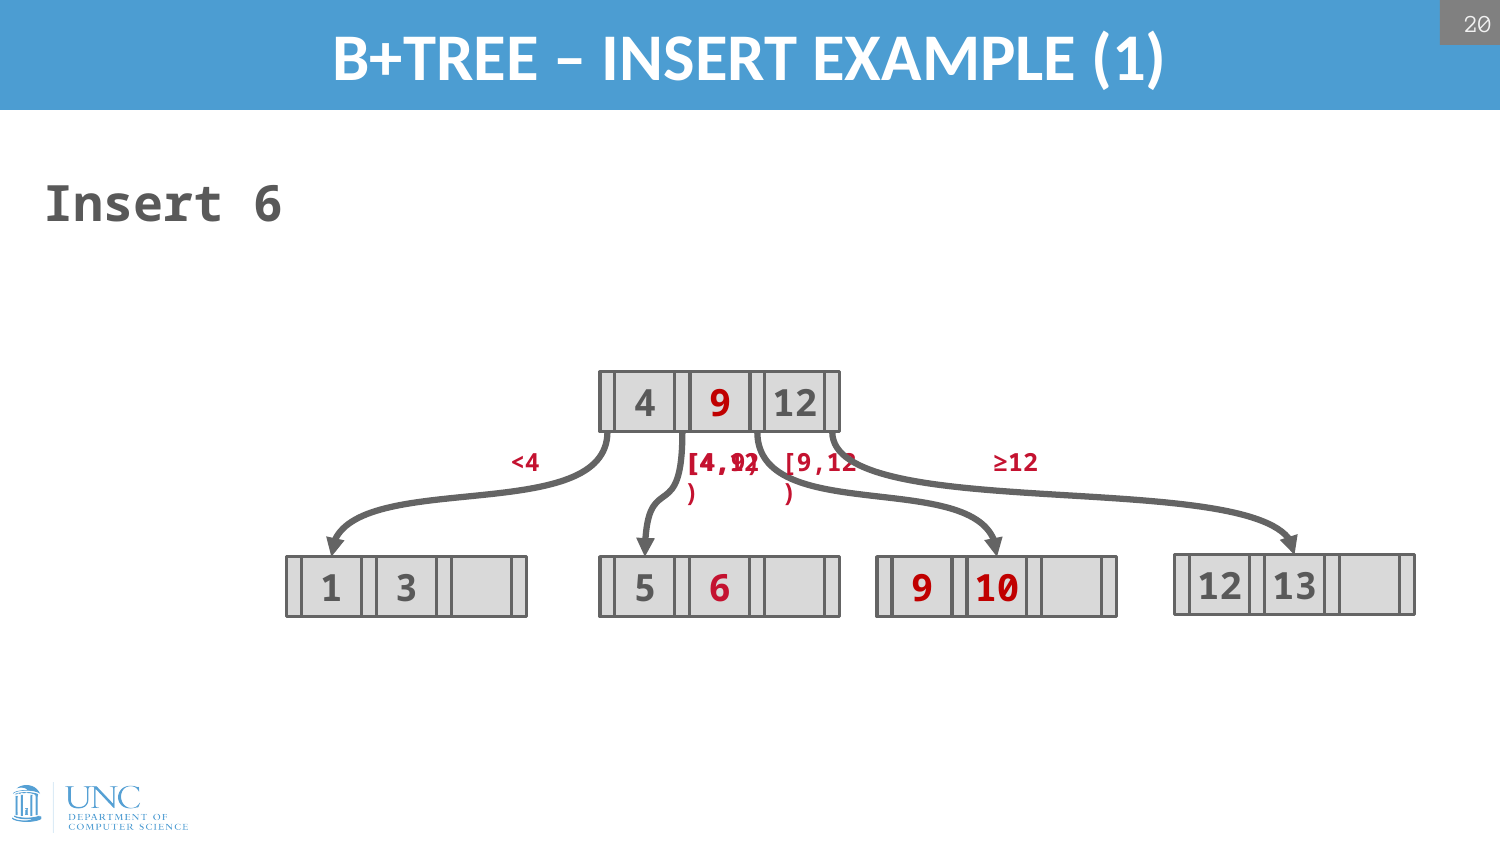

20
# B+TREE – INSERT EXAMPLE (1)
Insert 6
9

4

?

12

<4
[4,12)
[4,9)
[9,12)
≥12

12

13

1

3

5

6

9

10